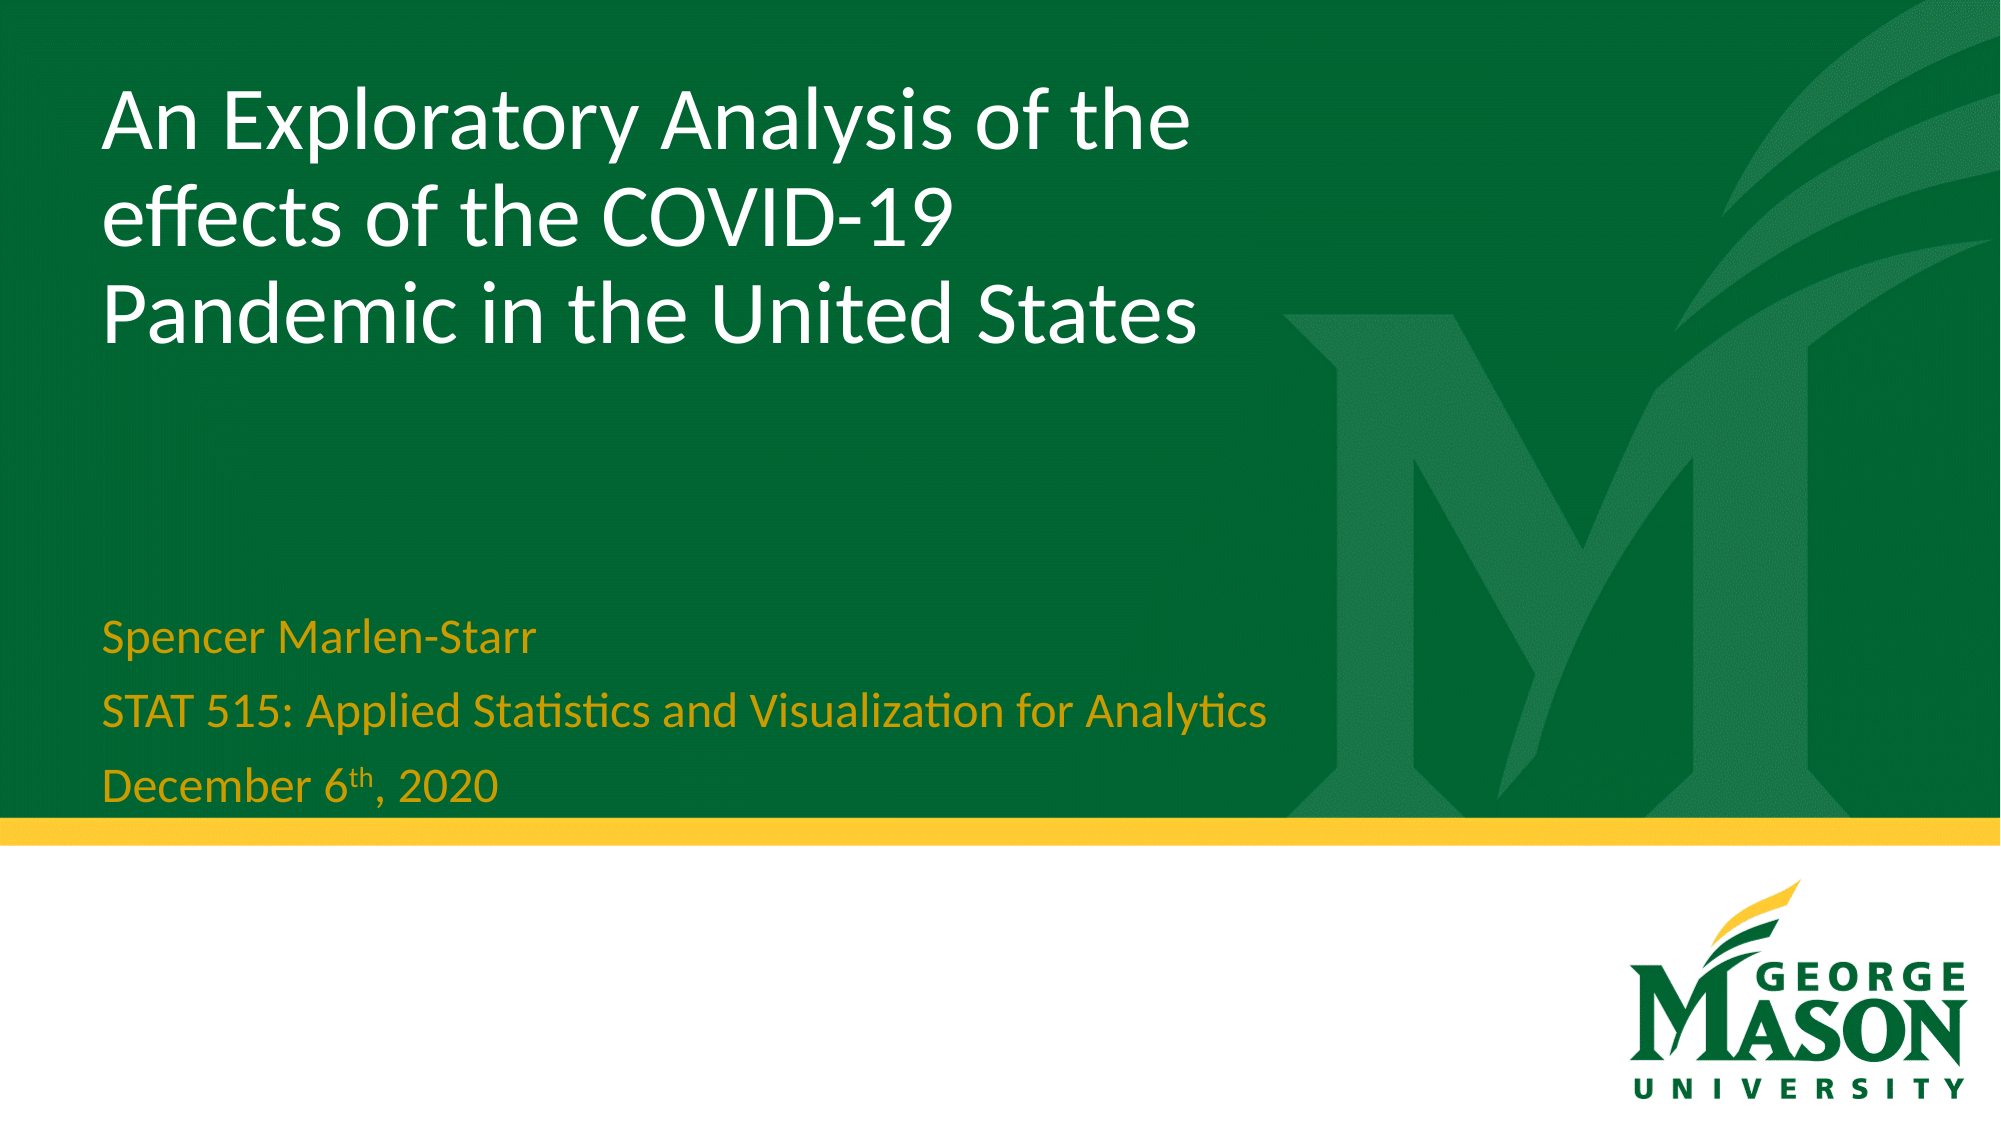

# An Exploratory Analysis of the effects of the COVID-19 Pandemic in the United States
Spencer Marlen-Starr
STAT 515: Applied Statistics and Visualization for Analytics
December 6th, 2020